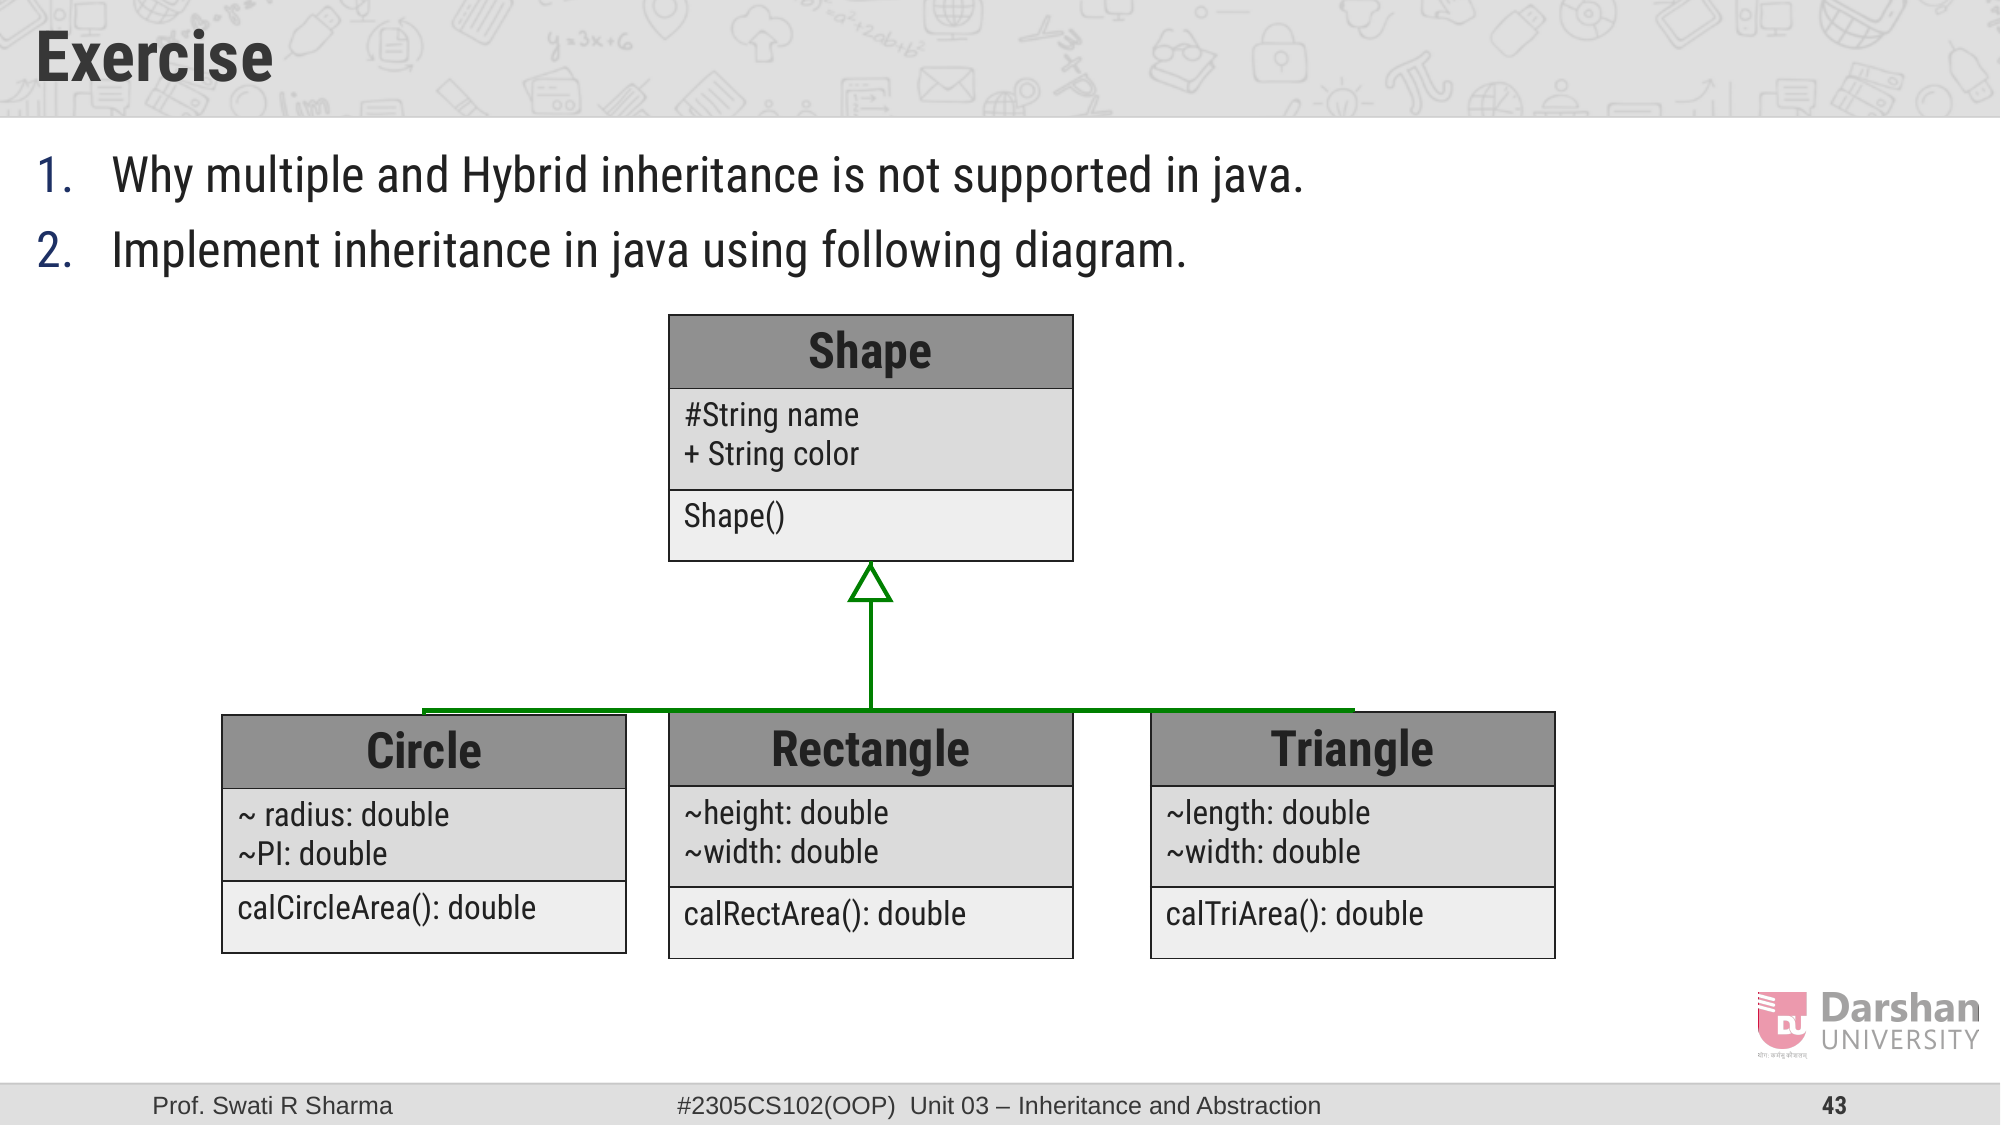

# Exercise
Why multiple and Hybrid inheritance is not supported in java.
Implement inheritance in java using following diagram.
| Shape |
| --- |
| #String name + String color |
| Shape() |

| Rectangle |
| --- |
| ~height: double ~width: double |
| calRectArea(): double |
| Triangle |
| --- |
| ~length: double ~width: double |
| calTriArea(): double |
| Circle |
| --- |
| ~ radius: double ~PI: double |
| calCircleArea(): double |